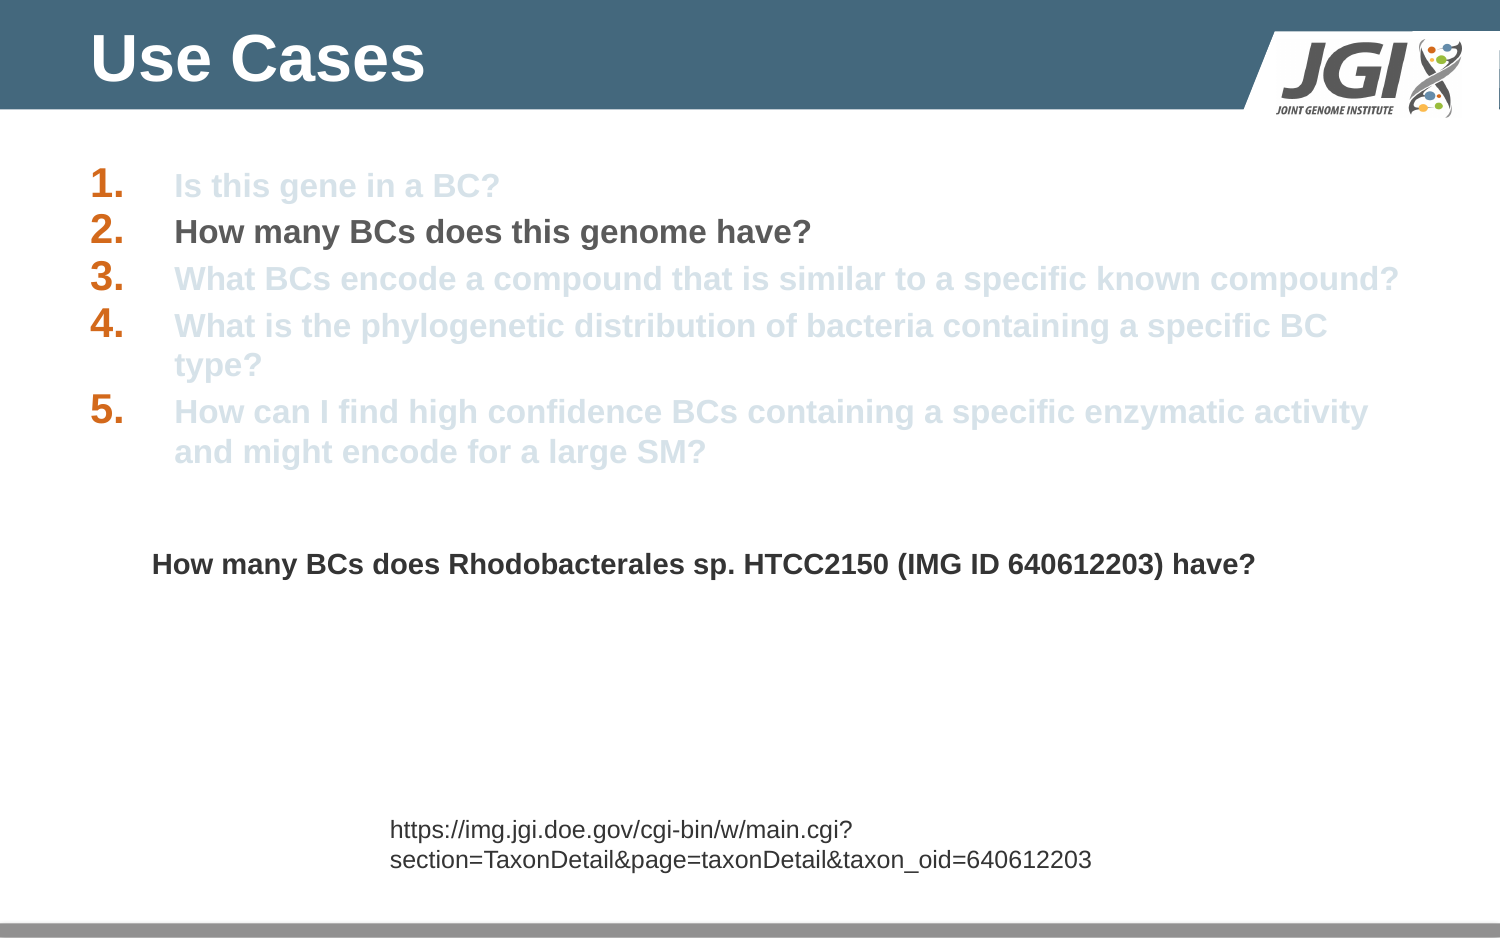

# Use Cases
Is this gene in a BC?
How many BCs does this genome have?
What BCs encode a compound that is similar to a specific known compound?
What is the phylogenetic distribution of bacteria containing a specific BC type?
How can I find high confidence BCs containing a specific enzymatic activity and might encode for a large SM?

How many BCs does Rhodobacterales sp. HTCC2150 (IMG ID 640612203) have?
https://img.jgi.doe.gov/cgi-bin/w/main.cgi?section=TaxonDetail&page=taxonDetail&taxon_oid=640612203